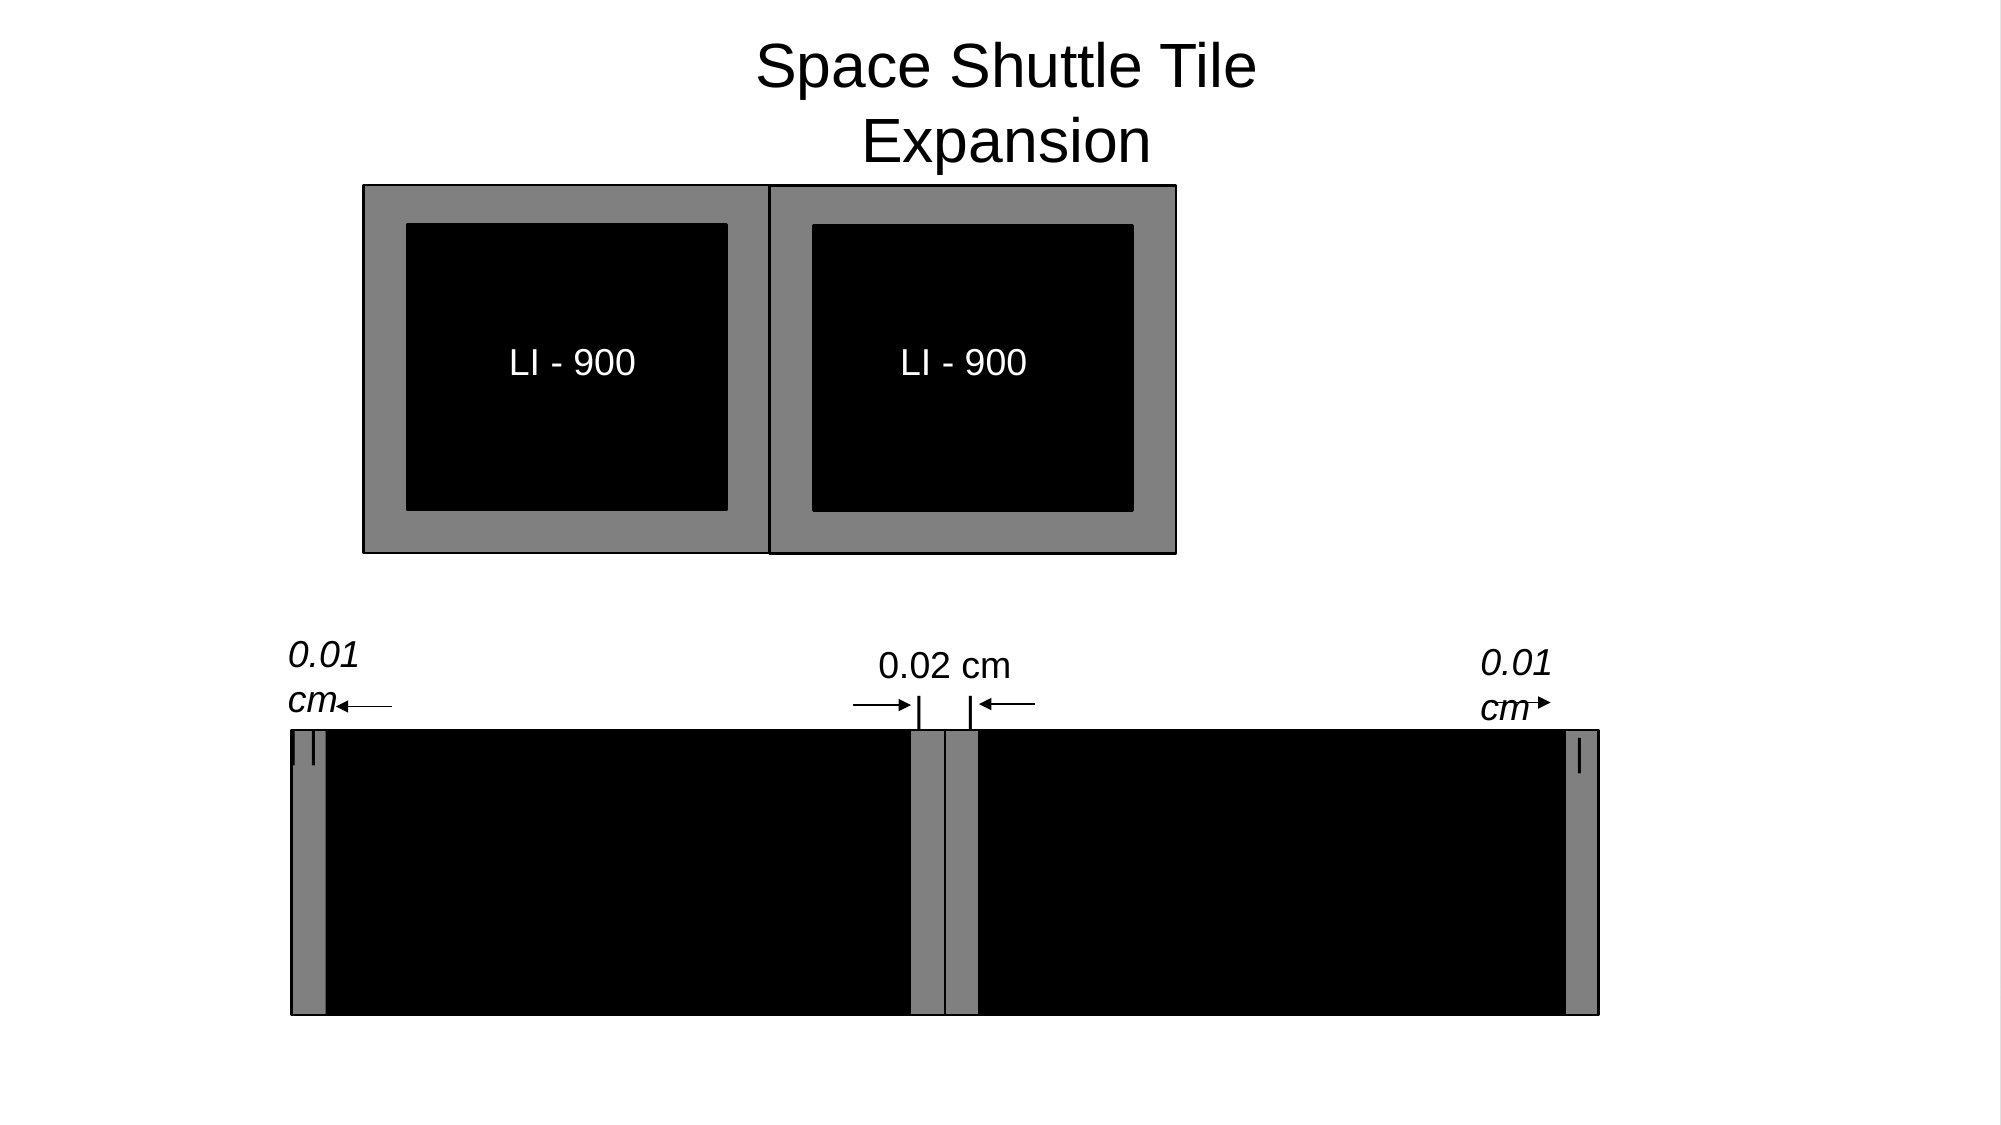

Space Shuttle Tile Expansion
#

LI - 900
LI - 900

0.01 cm
| |
0.02 cm
|    |

0.01 cm
       | |